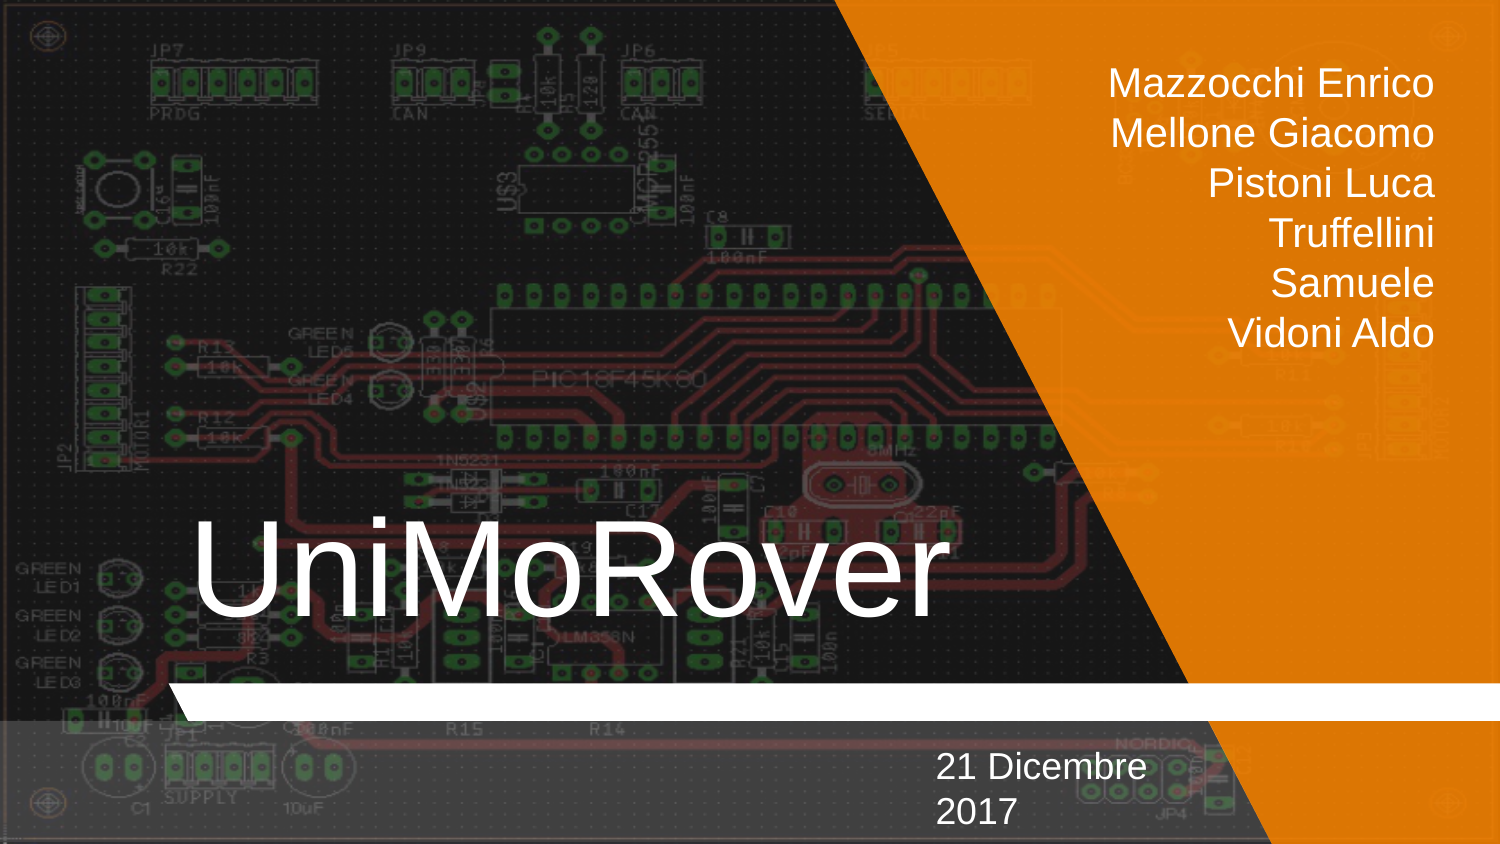

# UniMoRover
Mazzocchi Enrico
Mellone Giacomo
Pistoni Luca
Truffellini Samuele
Vidoni Aldo
21 Dicembre 2017